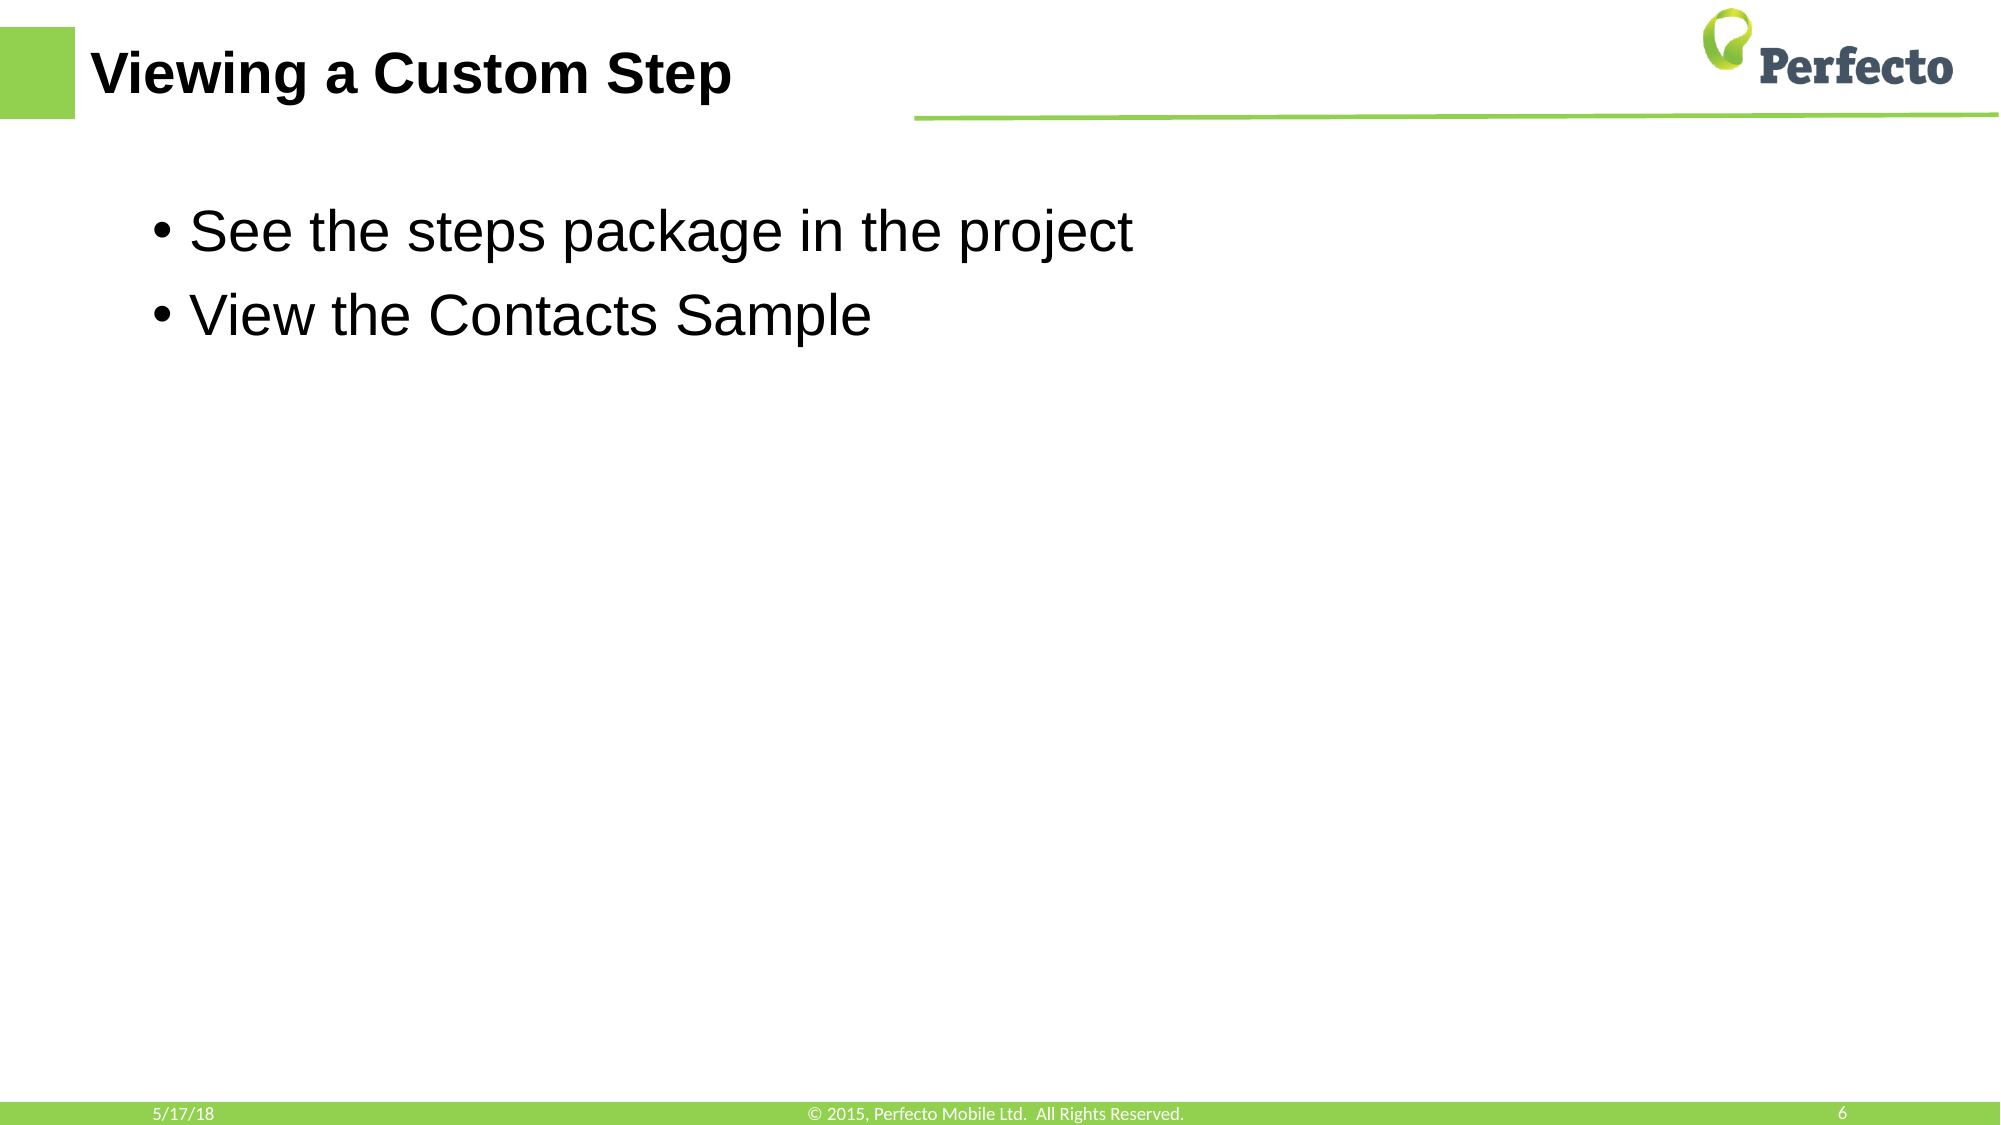

# Viewing a Custom Step
See the steps package in the project
View the Contacts Sample
5/17/18
© 2015, Perfecto Mobile Ltd.  All Rights Reserved.
6